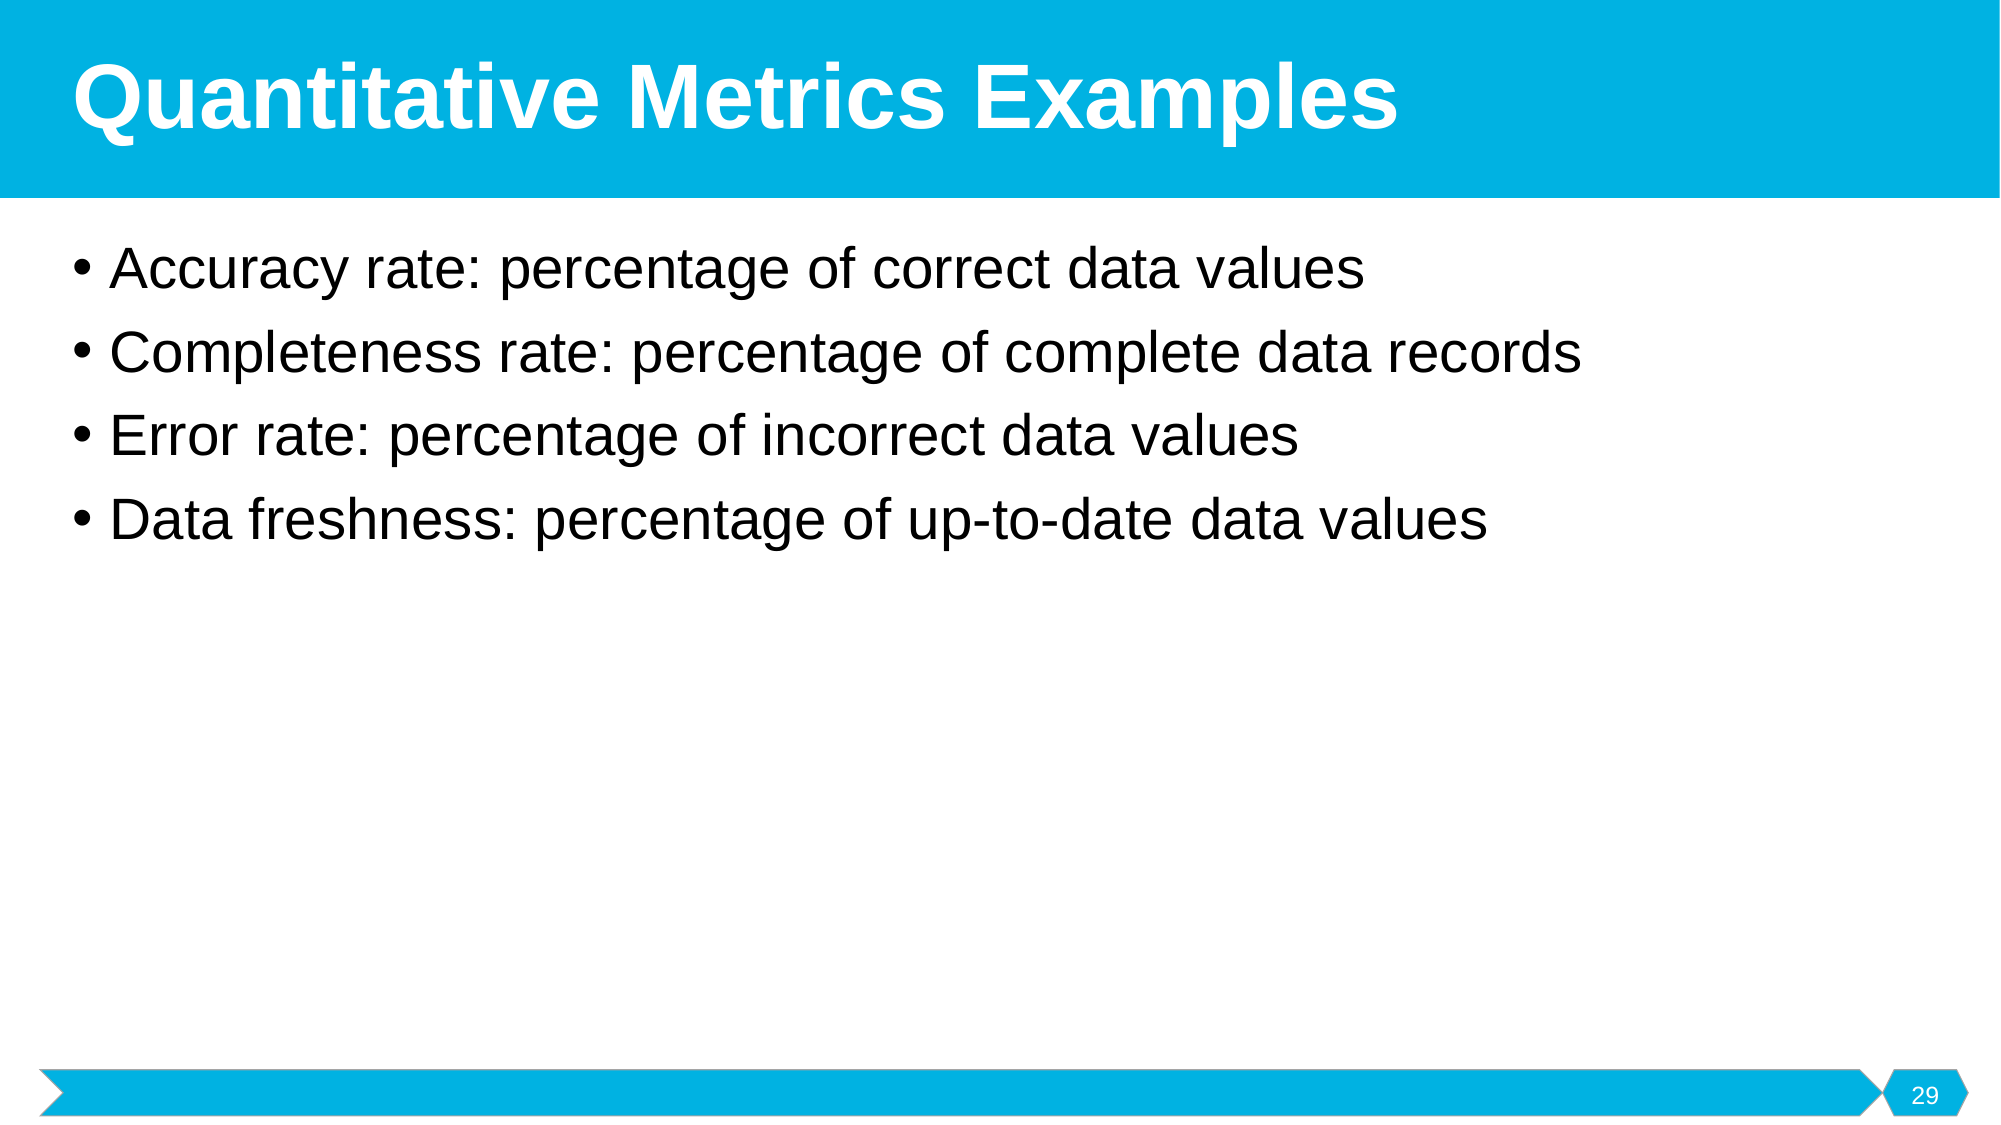

# Quantitative Metrics Examples
Accuracy rate: percentage of correct data values
Completeness rate: percentage of complete data records
Error rate: percentage of incorrect data values
Data freshness: percentage of up-to-date data values
29